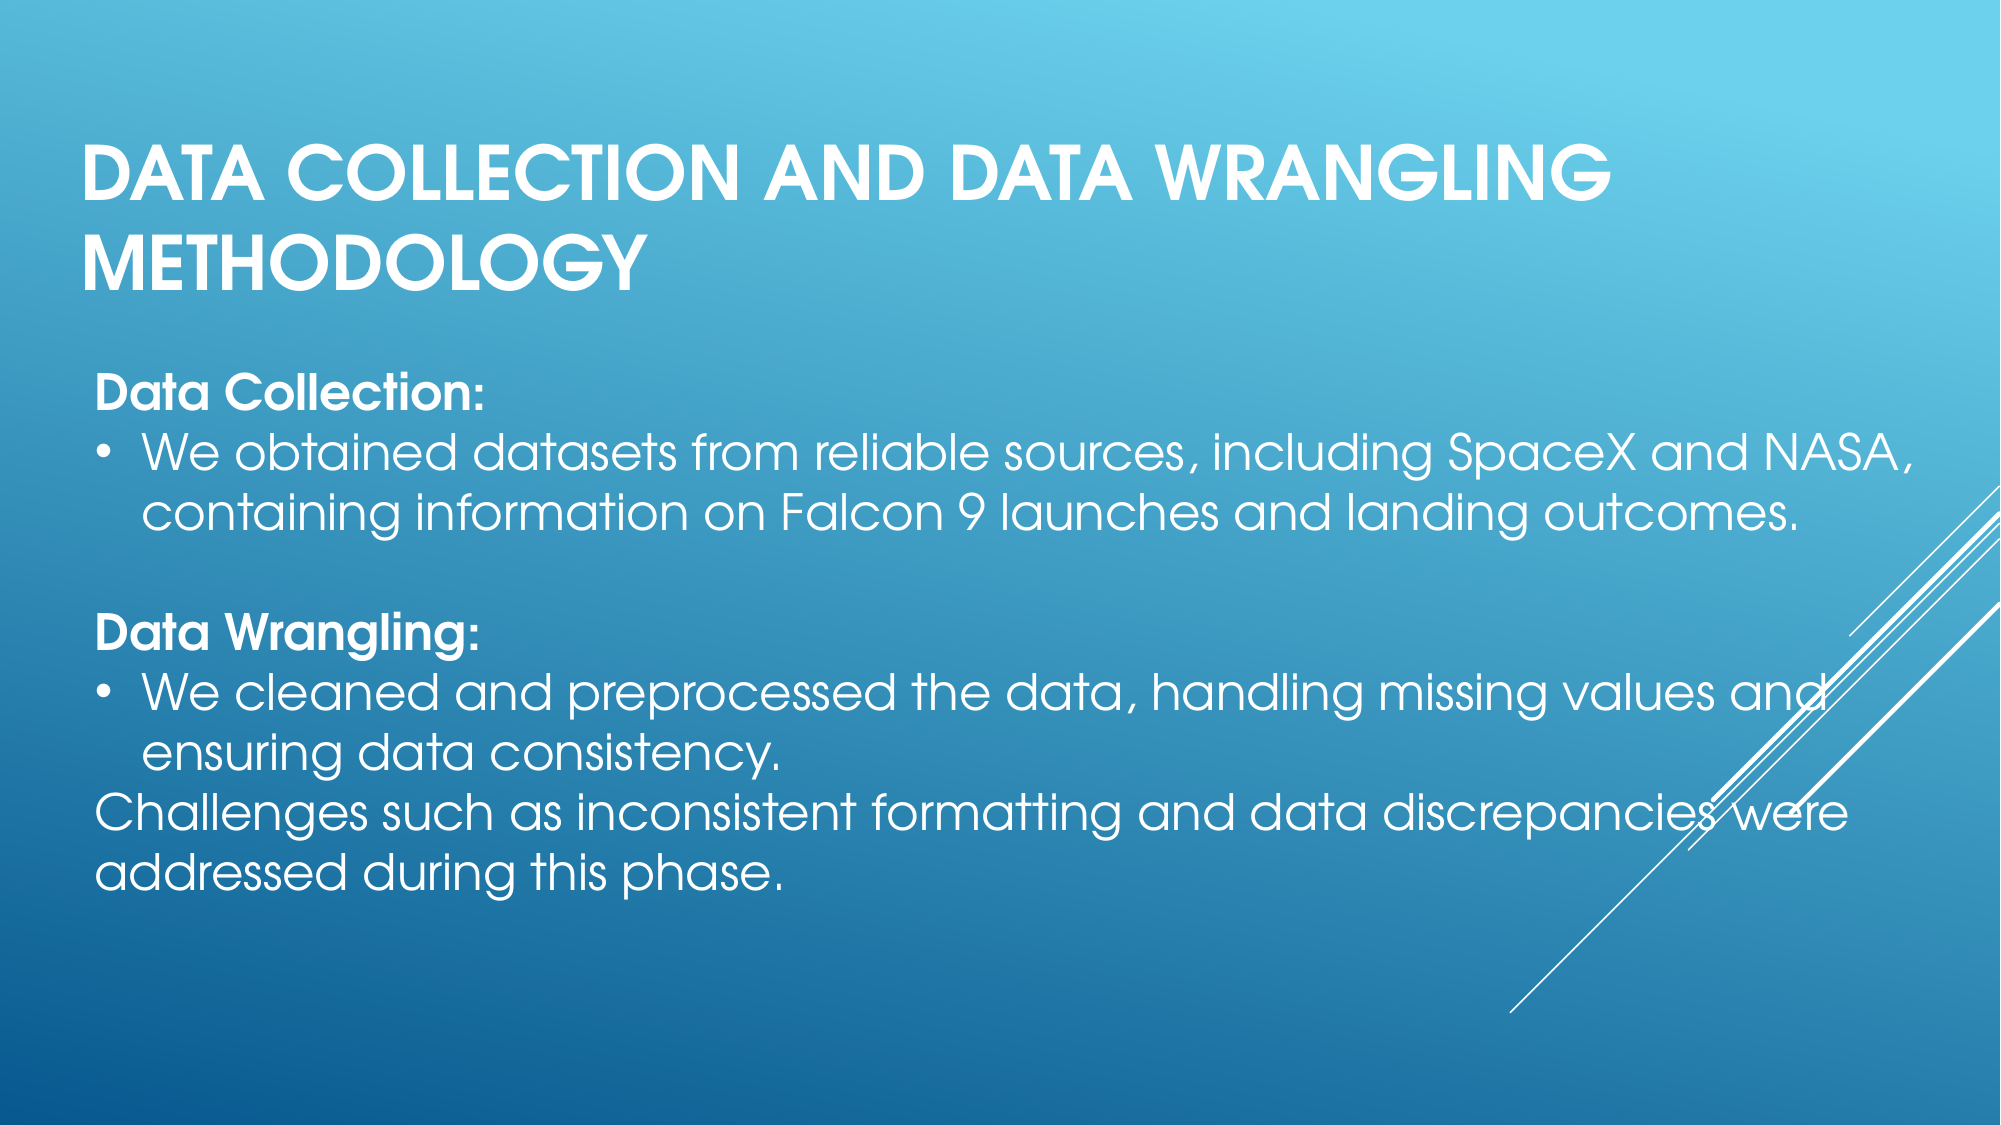

# Data Collection and Data Wrangling Methodology
Data Collection:
We obtained datasets from reliable sources, including SpaceX and NASA, containing information on Falcon 9 launches and landing outcomes.

Data Wrangling:
We cleaned and preprocessed the data, handling missing values and ensuring data consistency.
Challenges such as inconsistent formatting and data discrepancies were addressed during this phase.